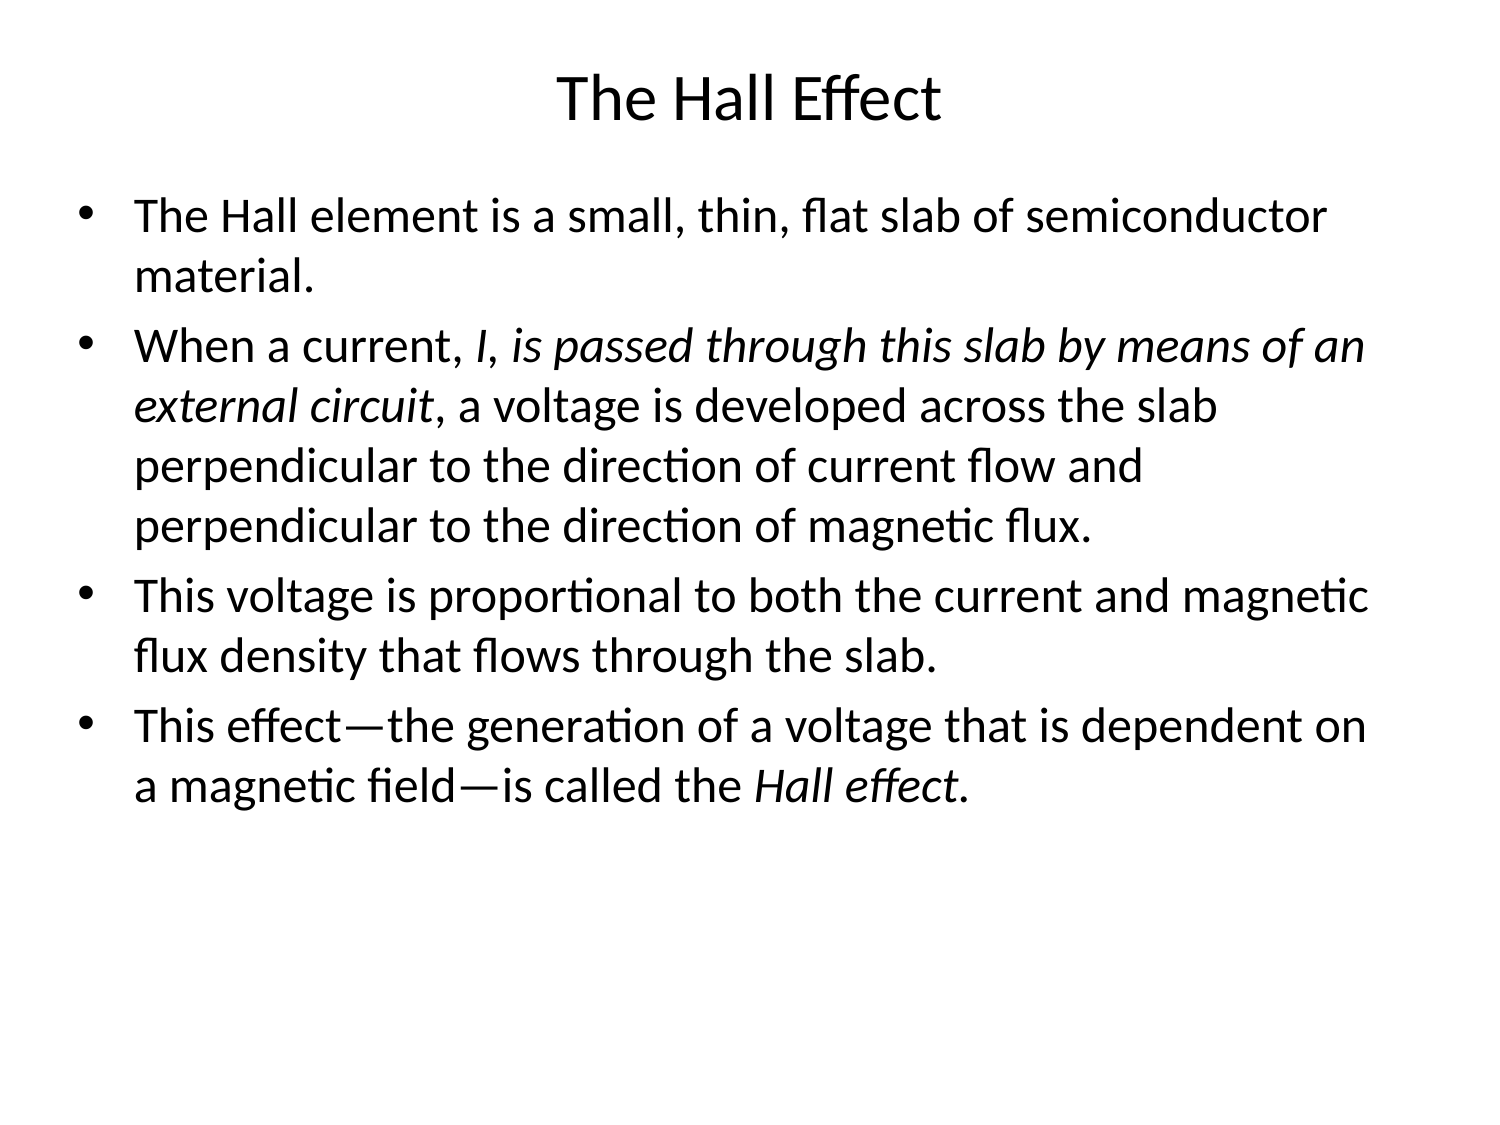

# The Hall Effect
The Hall element is a small, thin, flat slab of semiconductor material.
When a current, I, is passed through this slab by means of an external circuit, a voltage is developed across the slab perpendicular to the direction of current flow and perpendicular to the direction of magnetic flux.
This voltage is proportional to both the current and magnetic flux density that flows through the slab.
This effect—the generation of a voltage that is dependent on a magnetic field—is called the Hall effect.